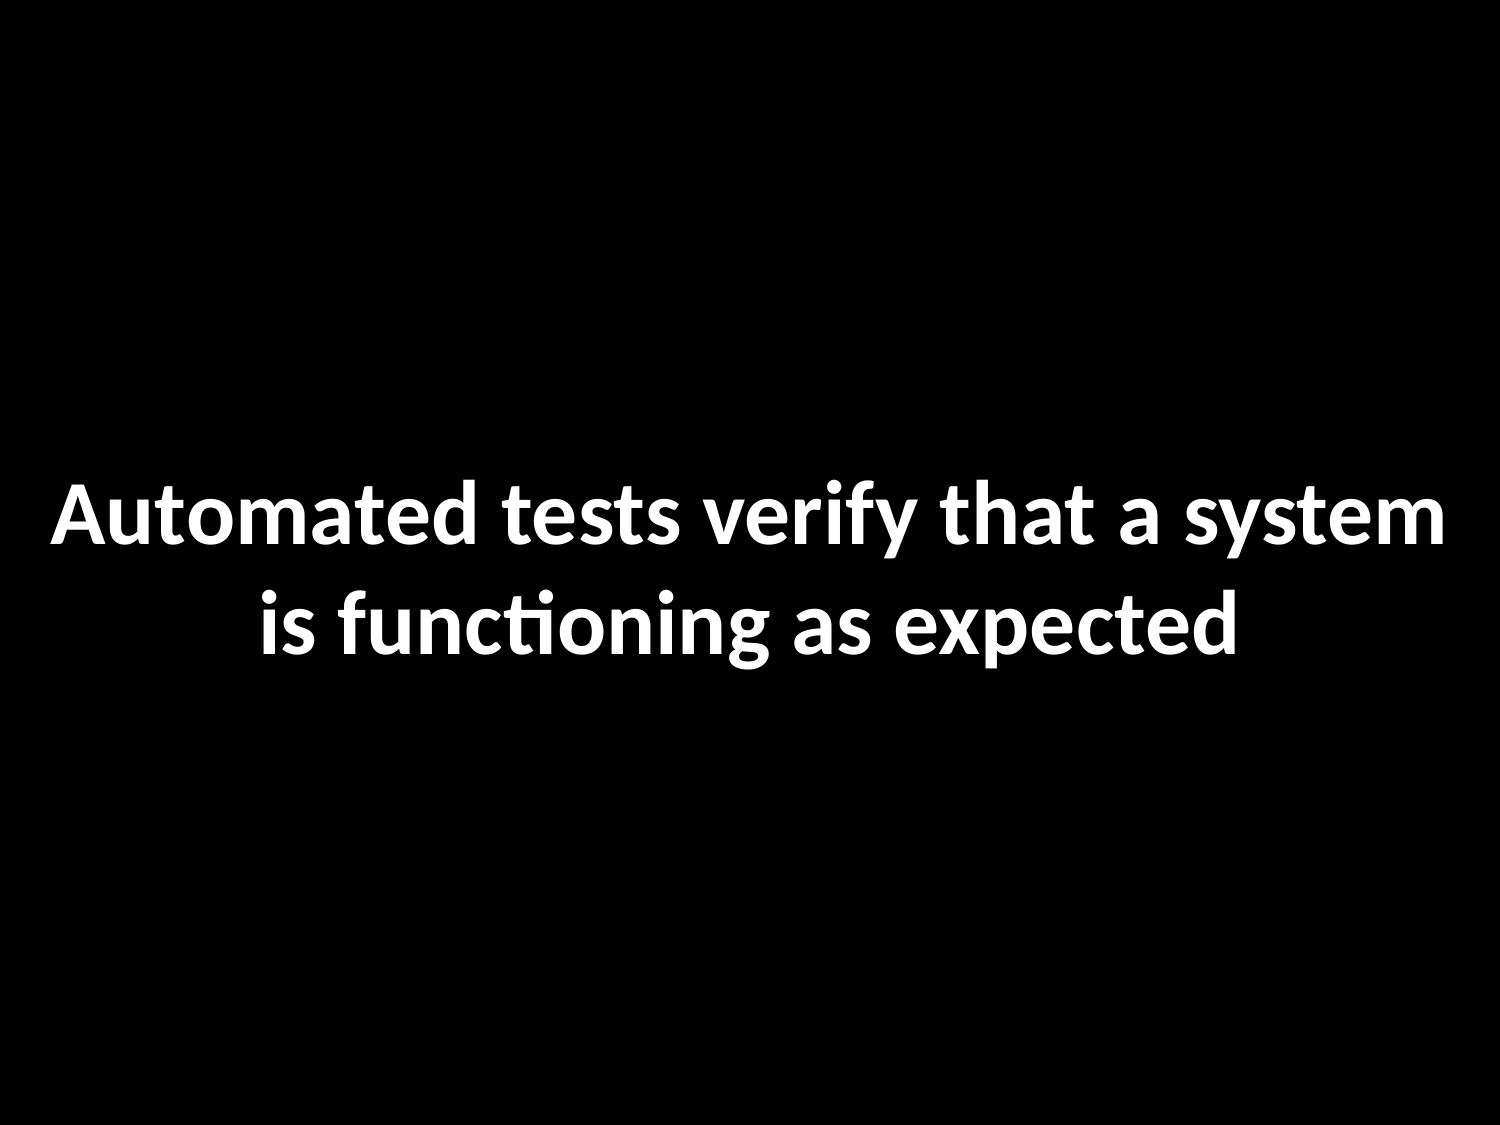

# Automated tests verify that a system is functioning as expected